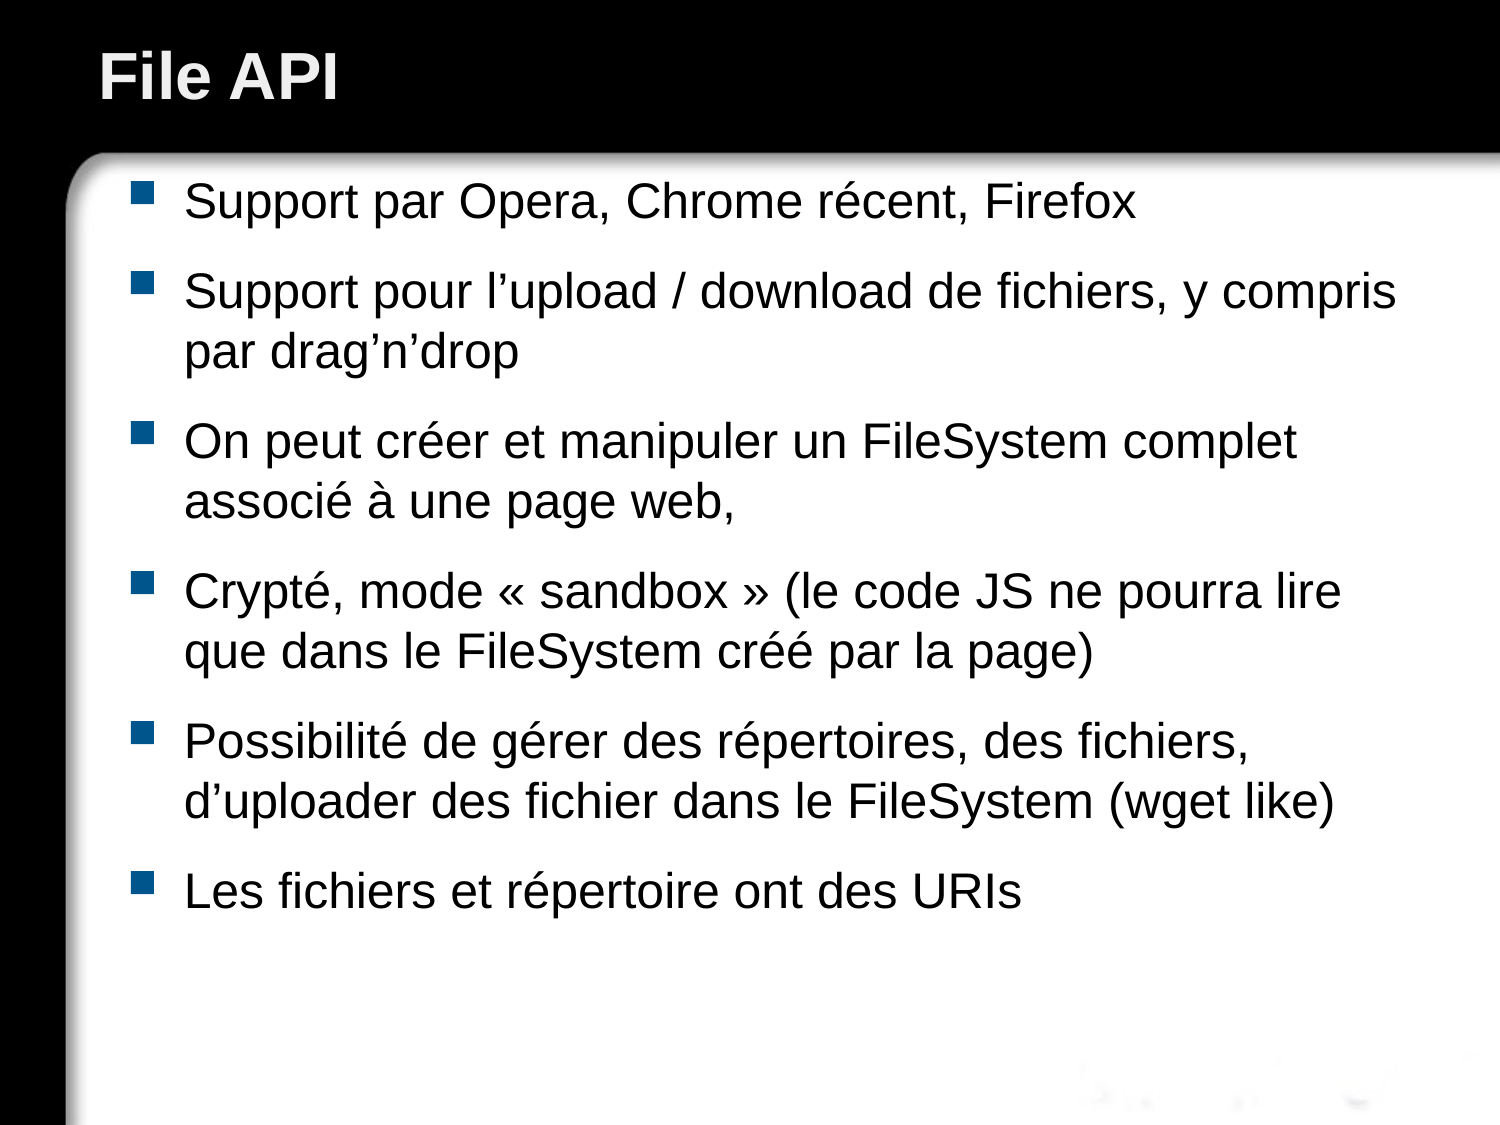

# File API
Support par Opera, Chrome récent, Firefox
Support pour l’upload / download de fichiers, y compris par drag’n’drop
On peut créer et manipuler un FileSystem complet associé à une page web,
Crypté, mode « sandbox » (le code JS ne pourra lire que dans le FileSystem créé par la page)
Possibilité de gérer des répertoires, des fichiers, d’uploader des fichier dans le FileSystem (wget like)
Les fichiers et répertoire ont des URIs